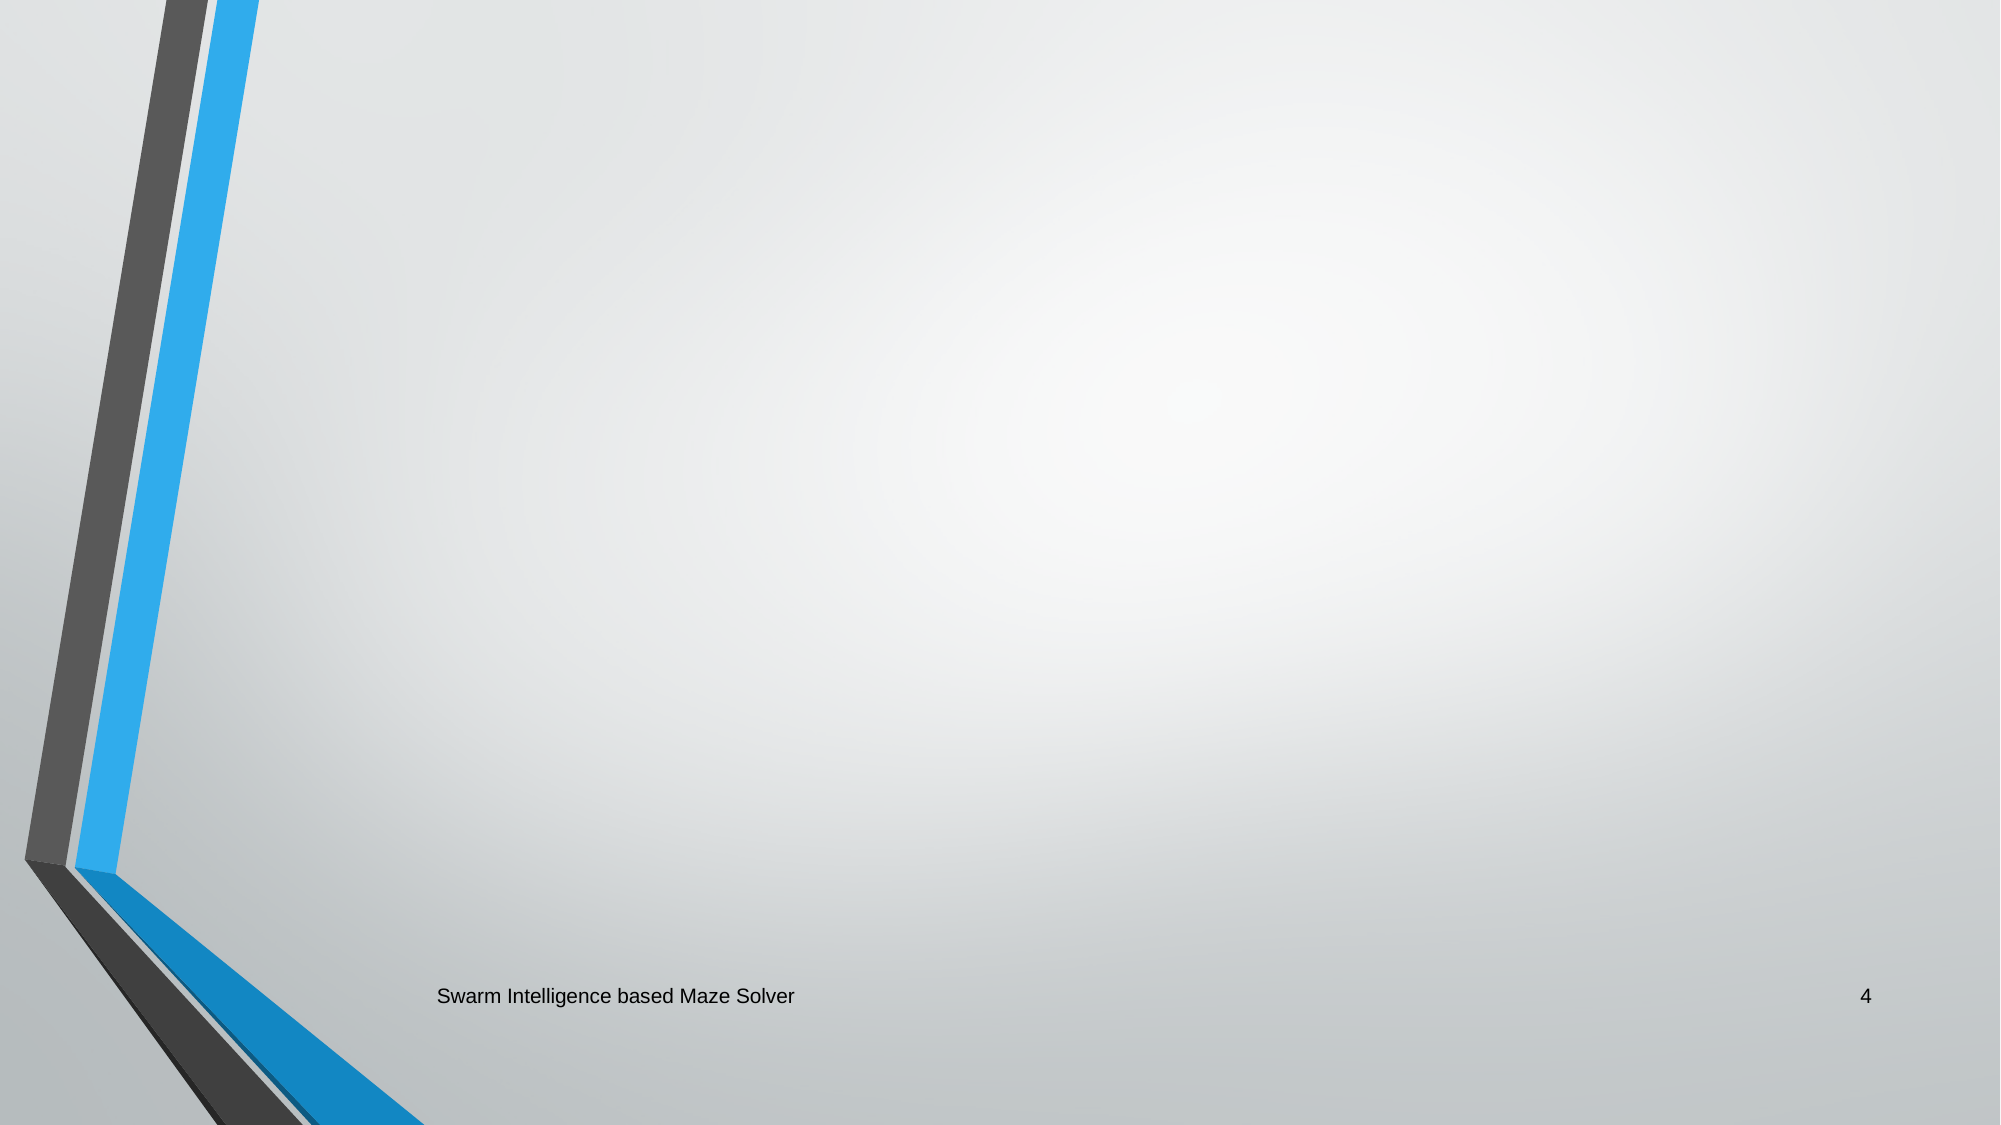

#

Swarm Intelligence based Maze Solver
4